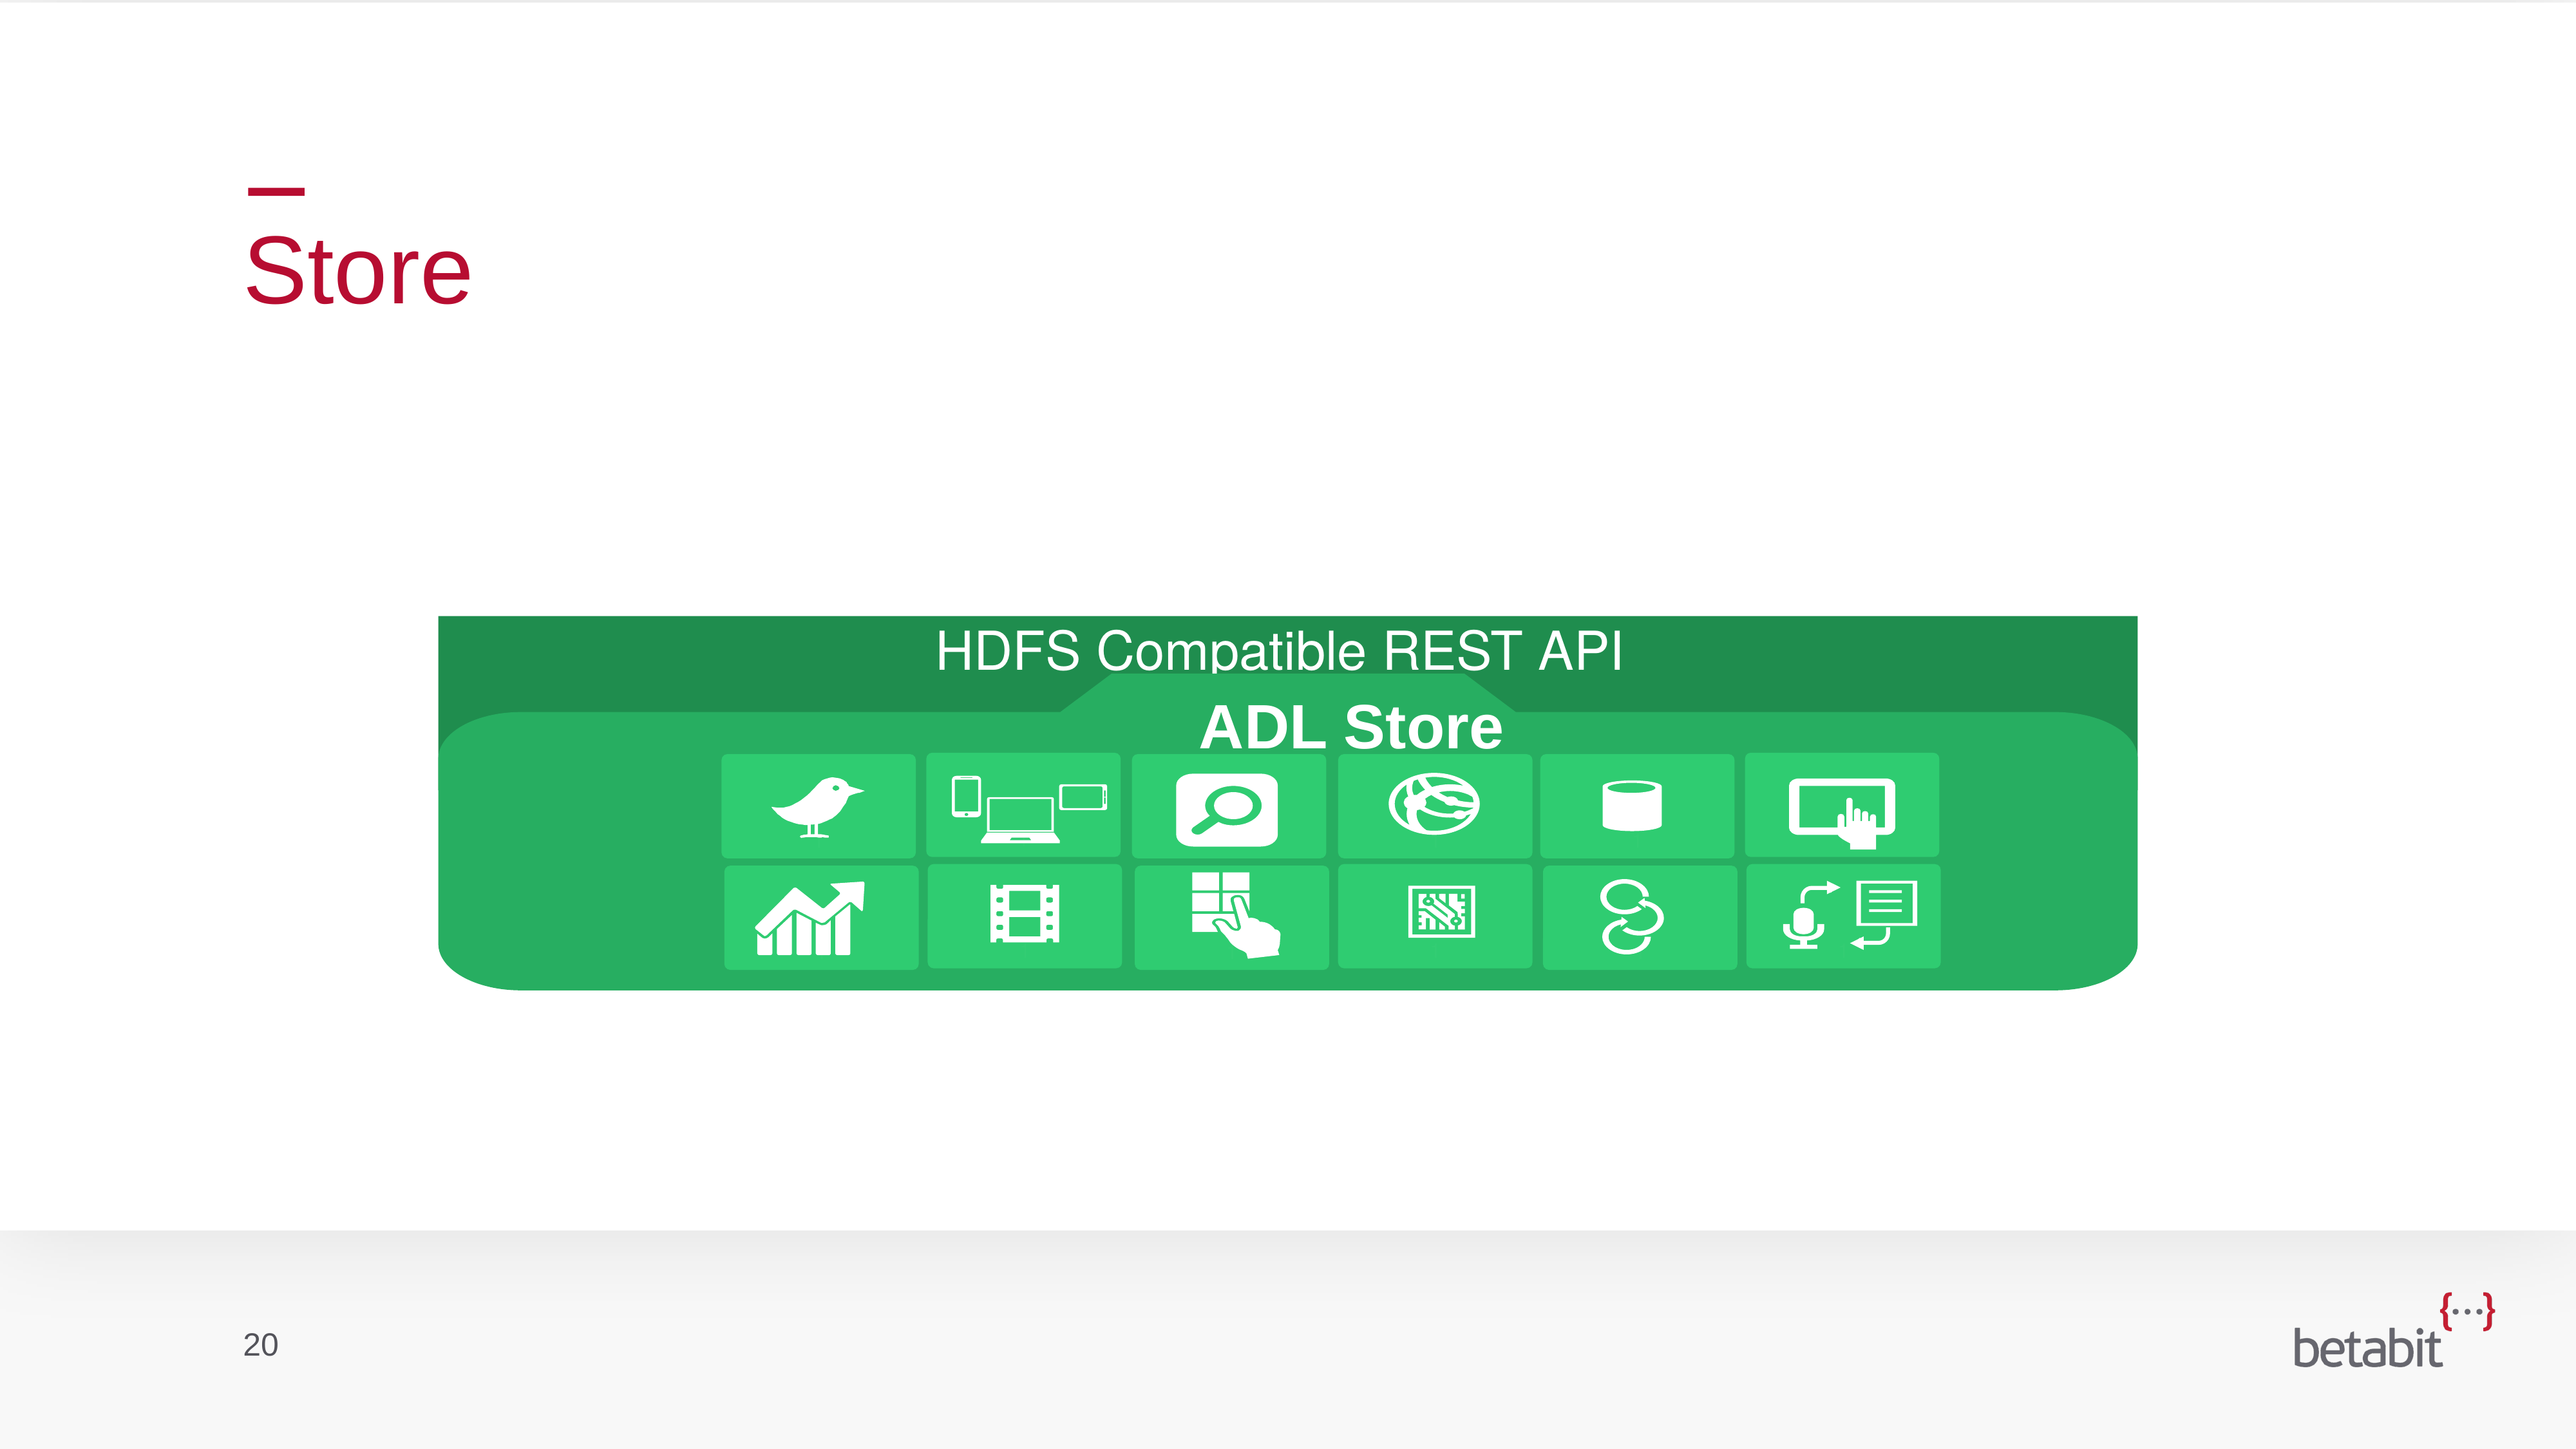

# Store

HDFS Compatible REST API

ADL Store
1
1
1
1
1
1

1
1
1
1
1
1

20